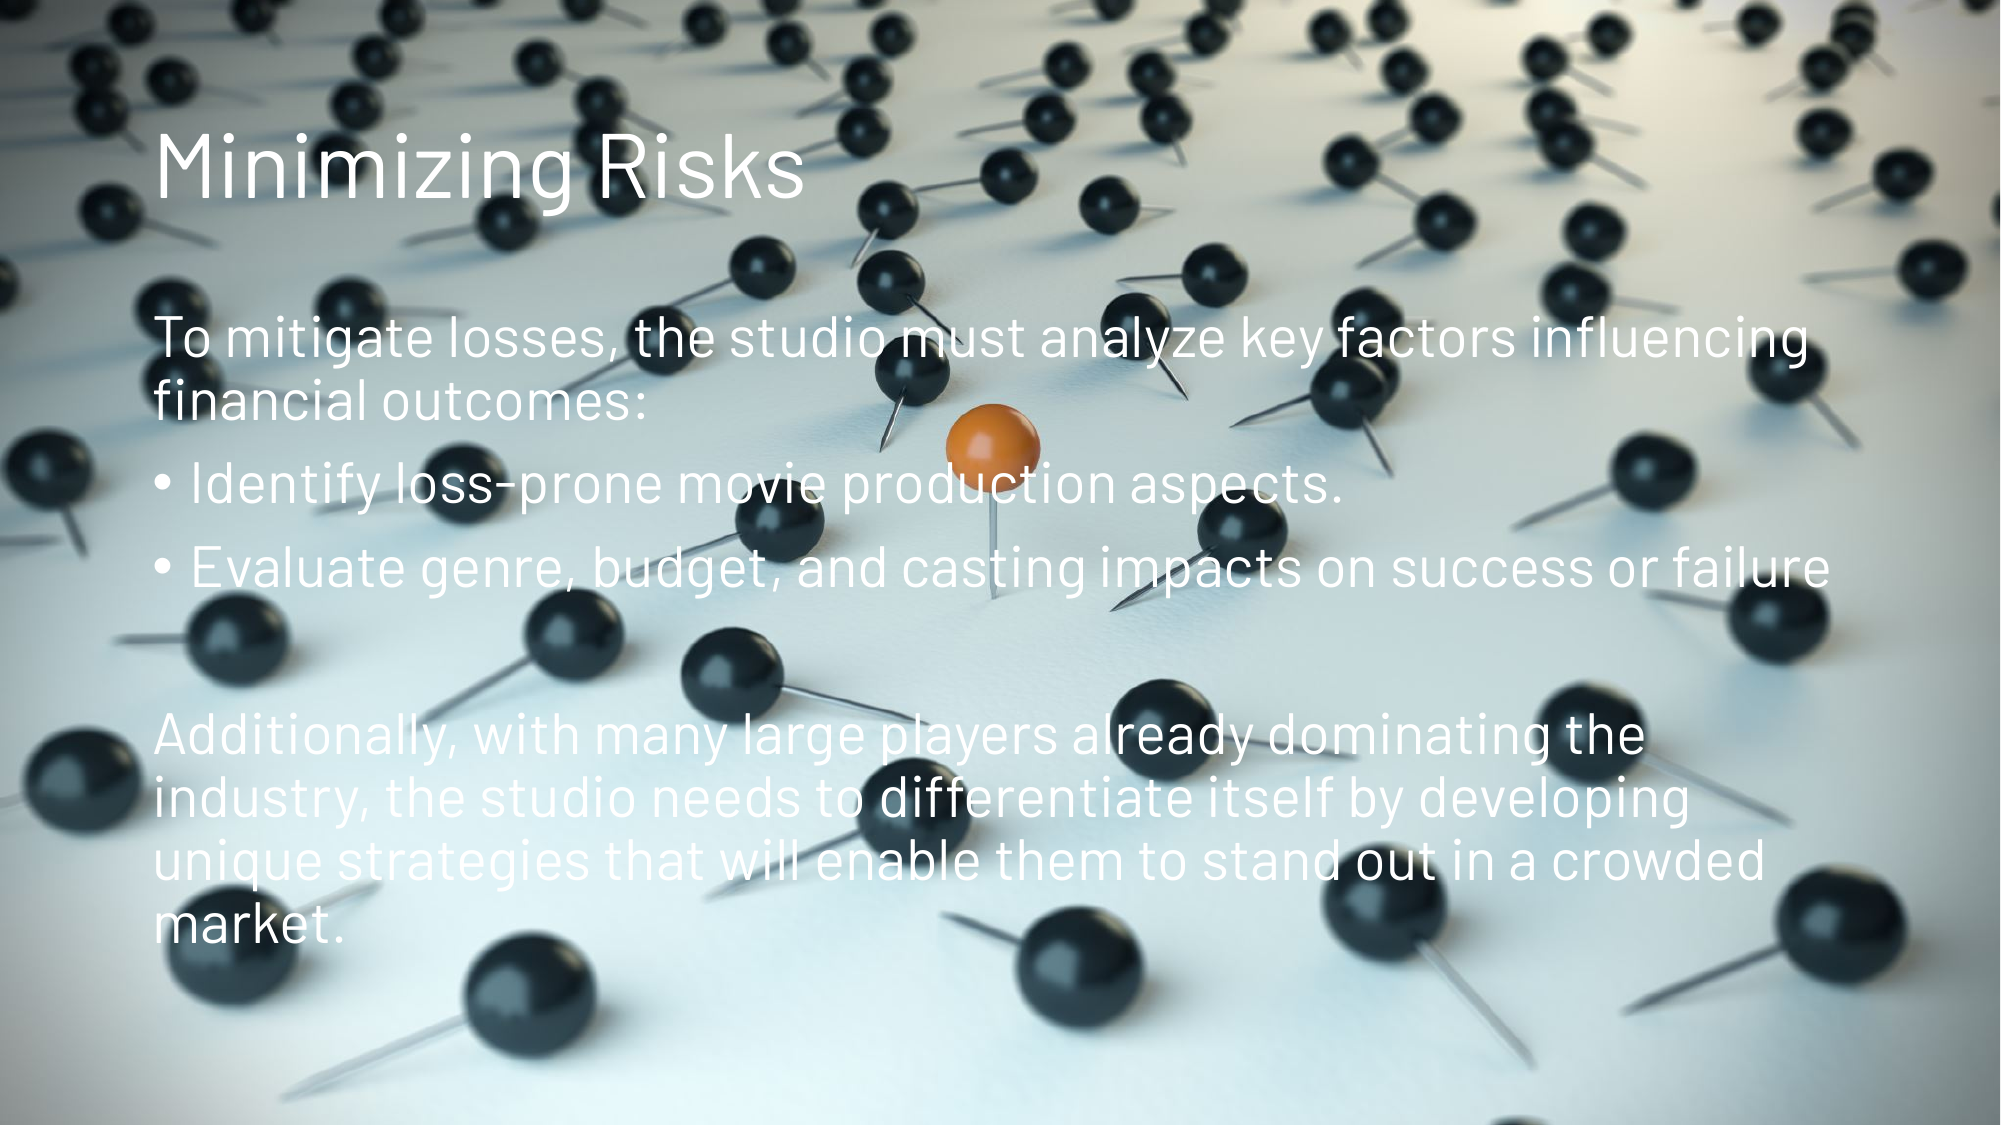

# Minimizing Risks
To mitigate losses, the studio must analyze key factors influencing financial outcomes:
Identify loss-prone movie production aspects.
Evaluate genre, budget, and casting impacts on success or failure

Additionally, with many large players already dominating the industry, the studio needs to differentiate itself by developing unique strategies that will enable them to stand out in a crowded market.